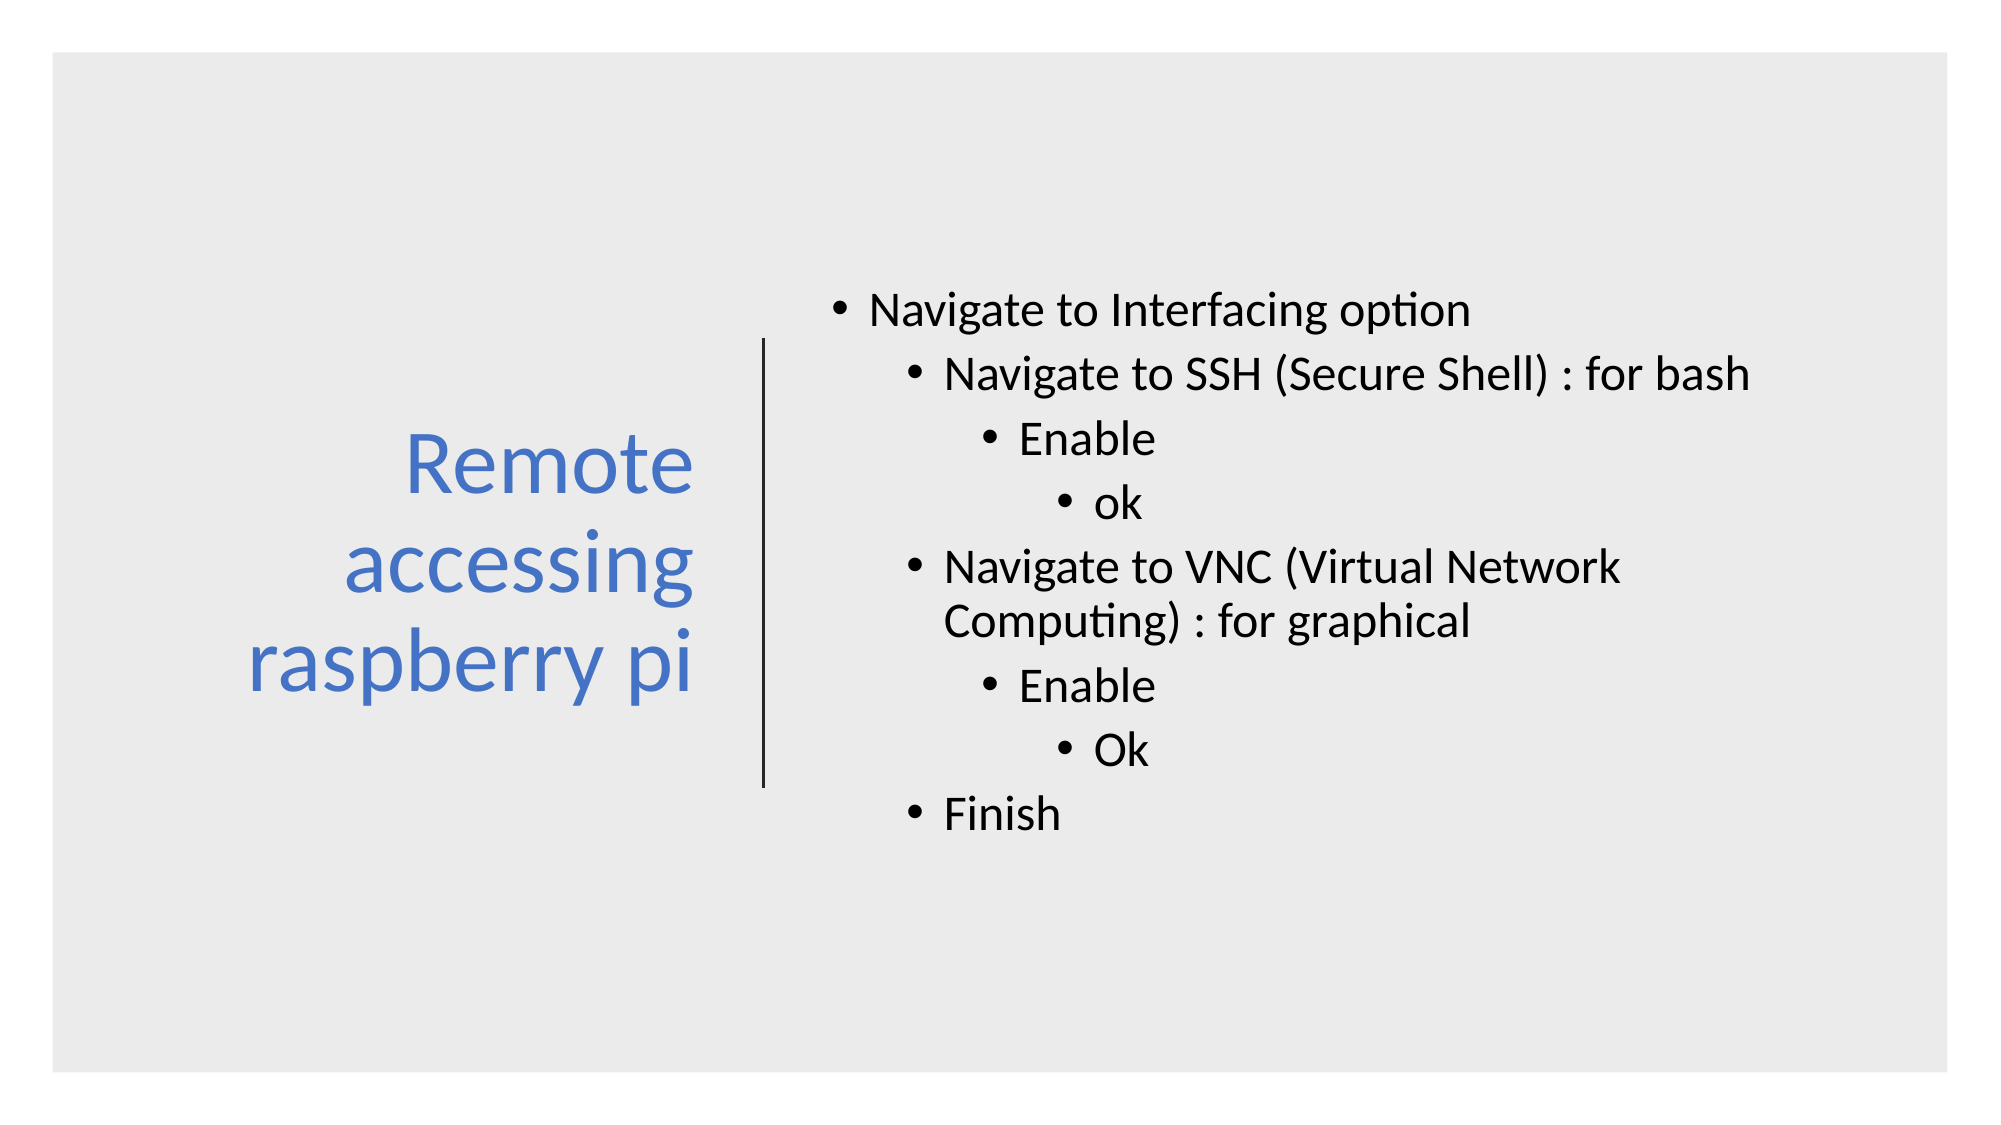

# Remote accessing raspberry pi
Navigate to Interfacing option
Navigate to SSH (Secure Shell) : for bash
Enable
ok
Navigate to VNC (Virtual Network Computing) : for graphical
Enable
Ok
Finish